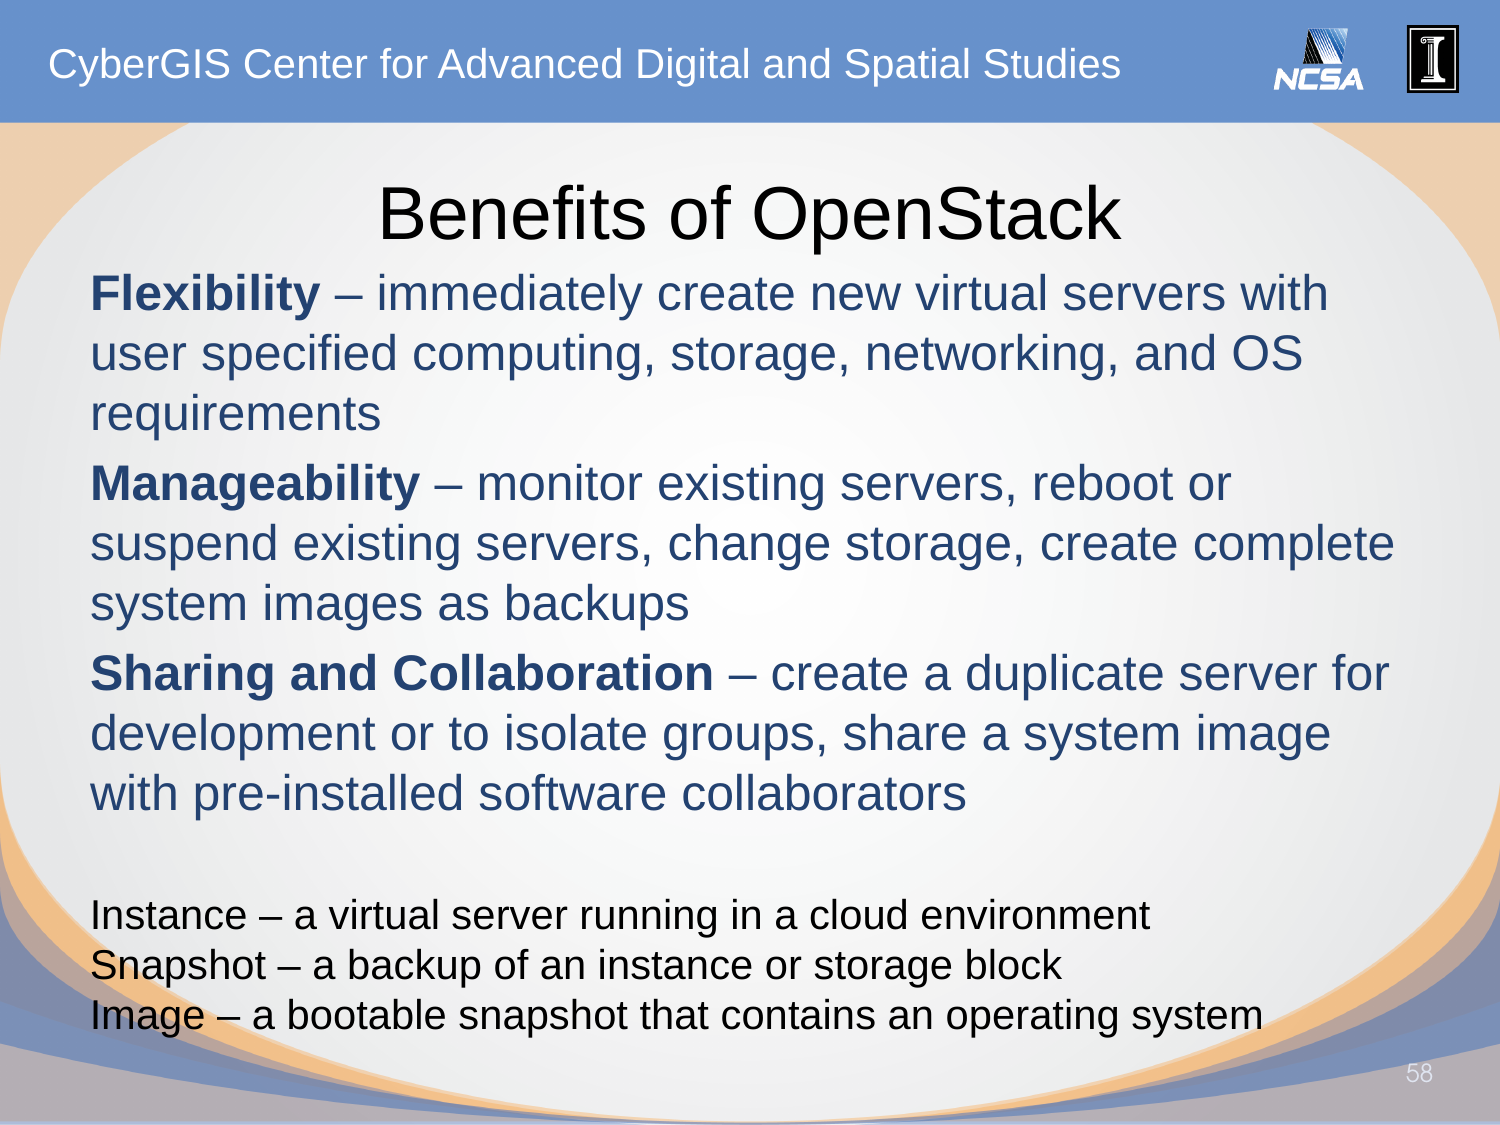

# Benefits of OpenStack
Flexibility – immediately create new virtual servers with user specified computing, storage, networking, and OS requirements
Manageability – monitor existing servers, reboot or suspend existing servers, change storage, create complete system images as backups
Sharing and Collaboration – create a duplicate server for development or to isolate groups, share a system image with pre-installed software collaborators
Instance – a virtual server running in a cloud environment
Snapshot – a backup of an instance or storage block
Image – a bootable snapshot that contains an operating system
58